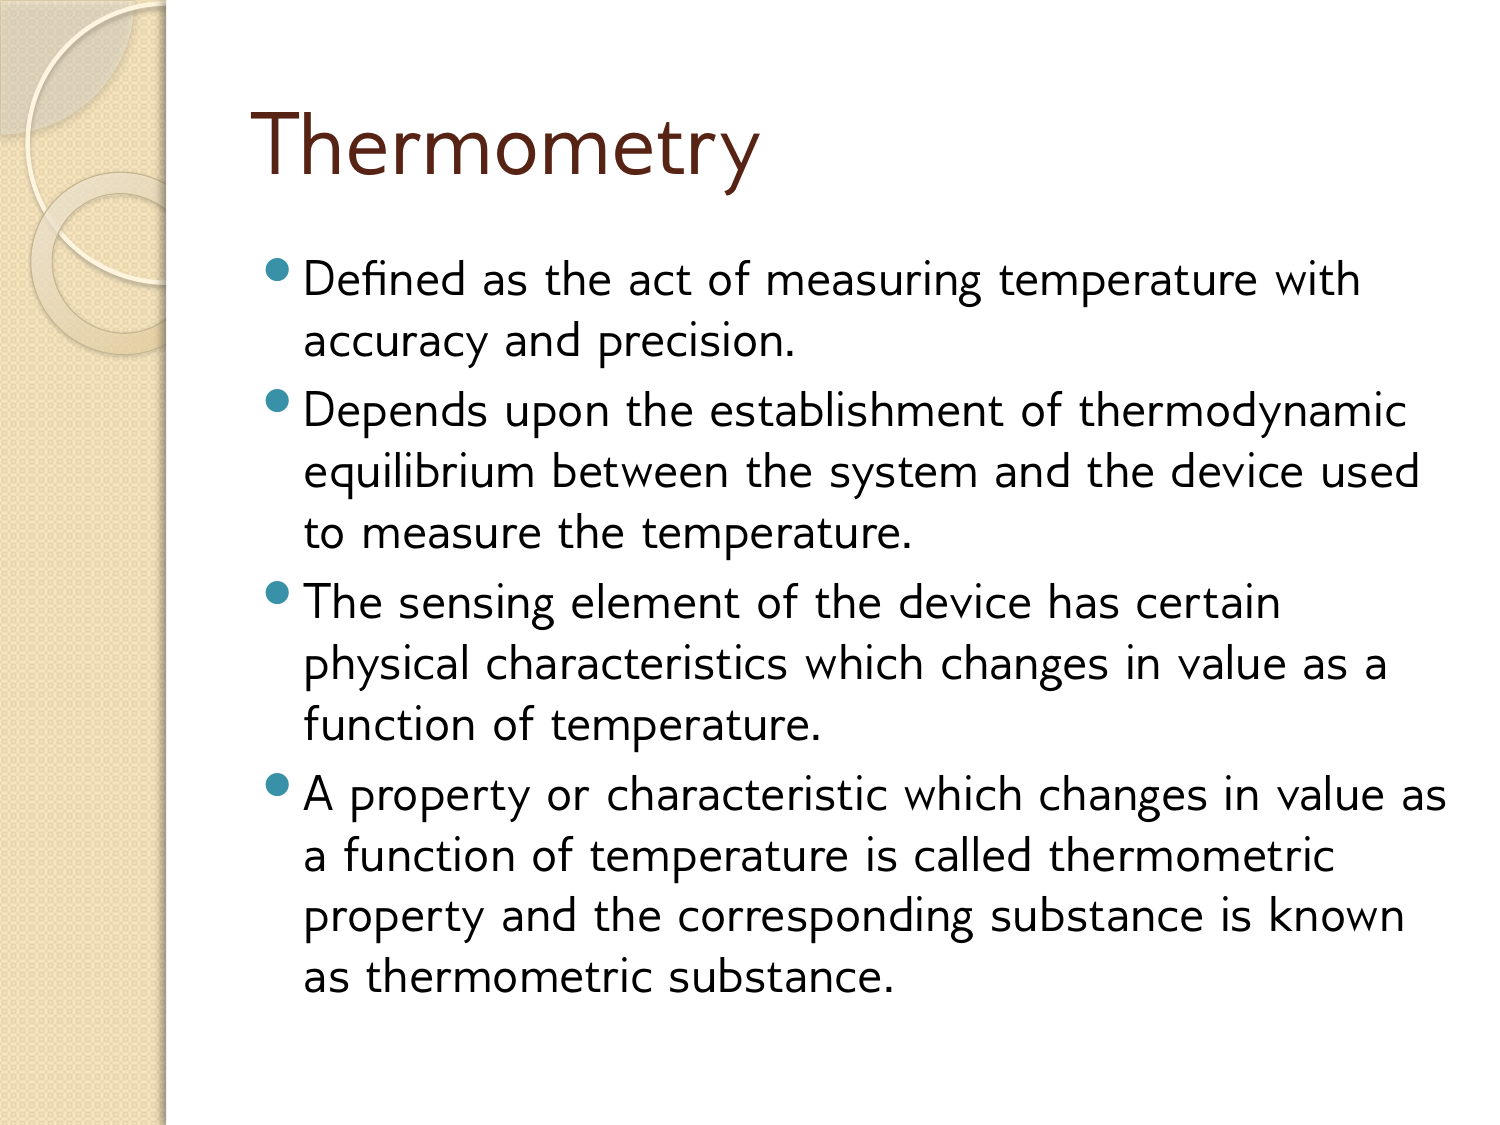

# Thermometry
Defined as the act of measuring temperature with accuracy and precision.
Depends upon the establishment of thermodynamic equilibrium between the system and the device used to measure the temperature.
The sensing element of the device has certain physical characteristics which changes in value as a function of temperature.
A property or characteristic which changes in value as a function of temperature is called thermometric property and the corresponding substance is known as thermometric substance.